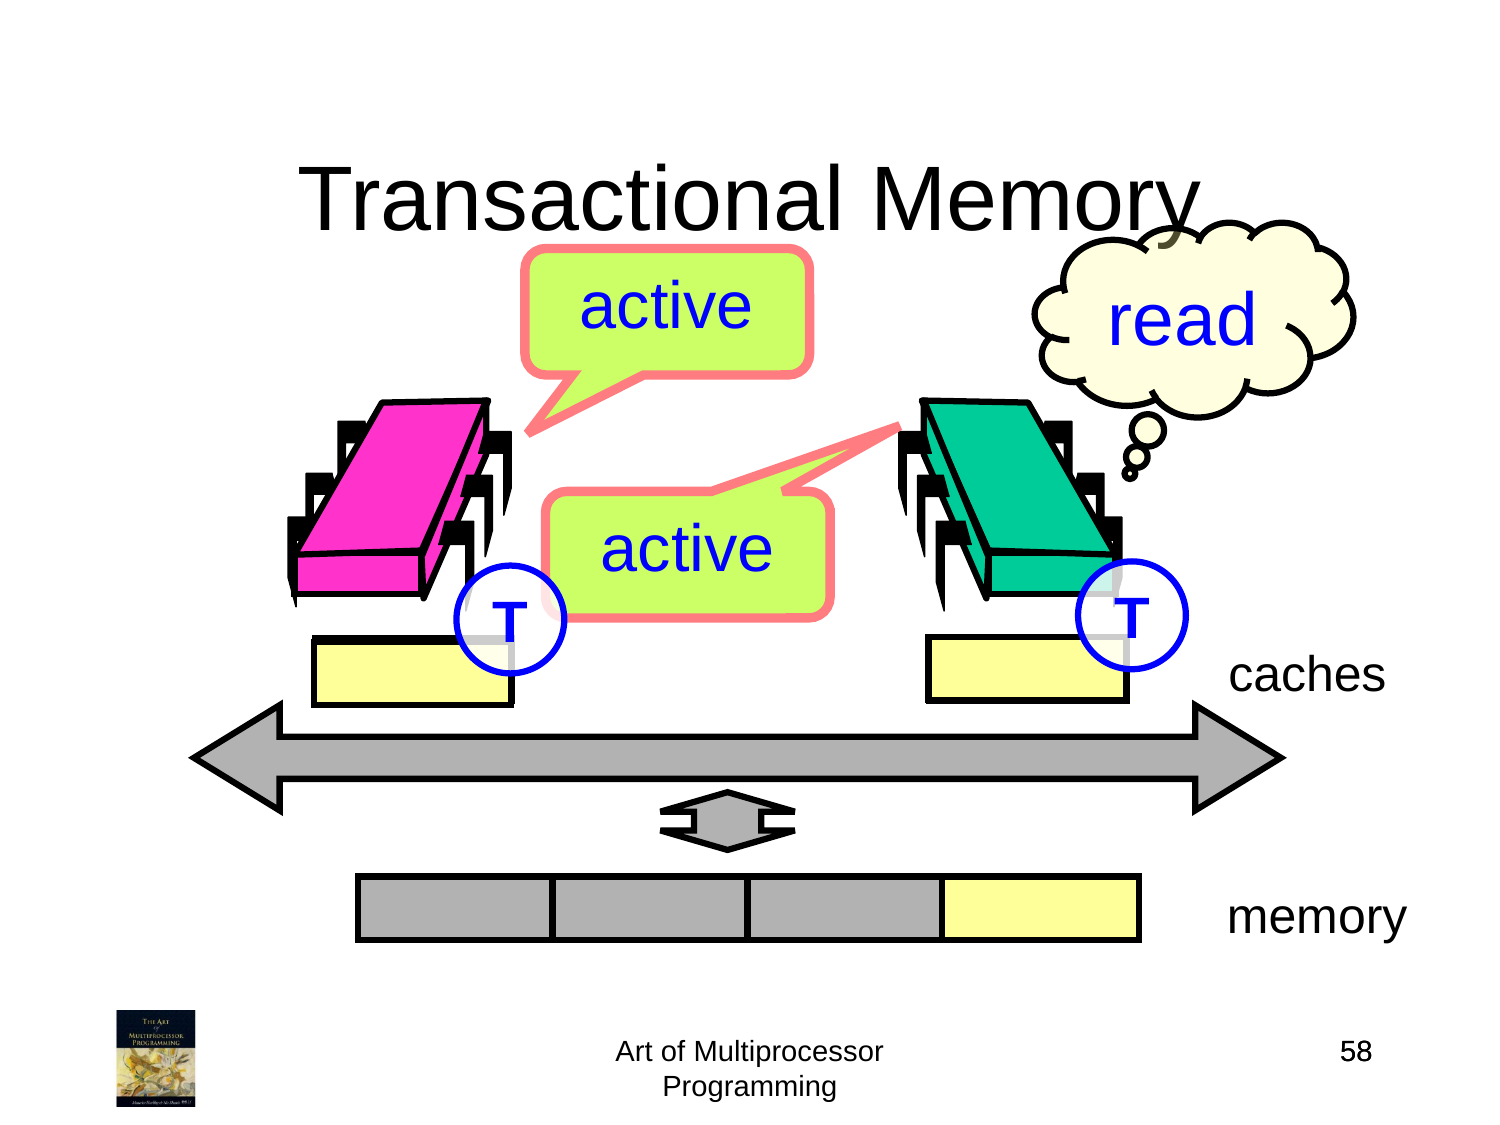

Transactional Memory
read
active

active

T

T
caches

memory
Art of Multiprocessor Programming
58
58